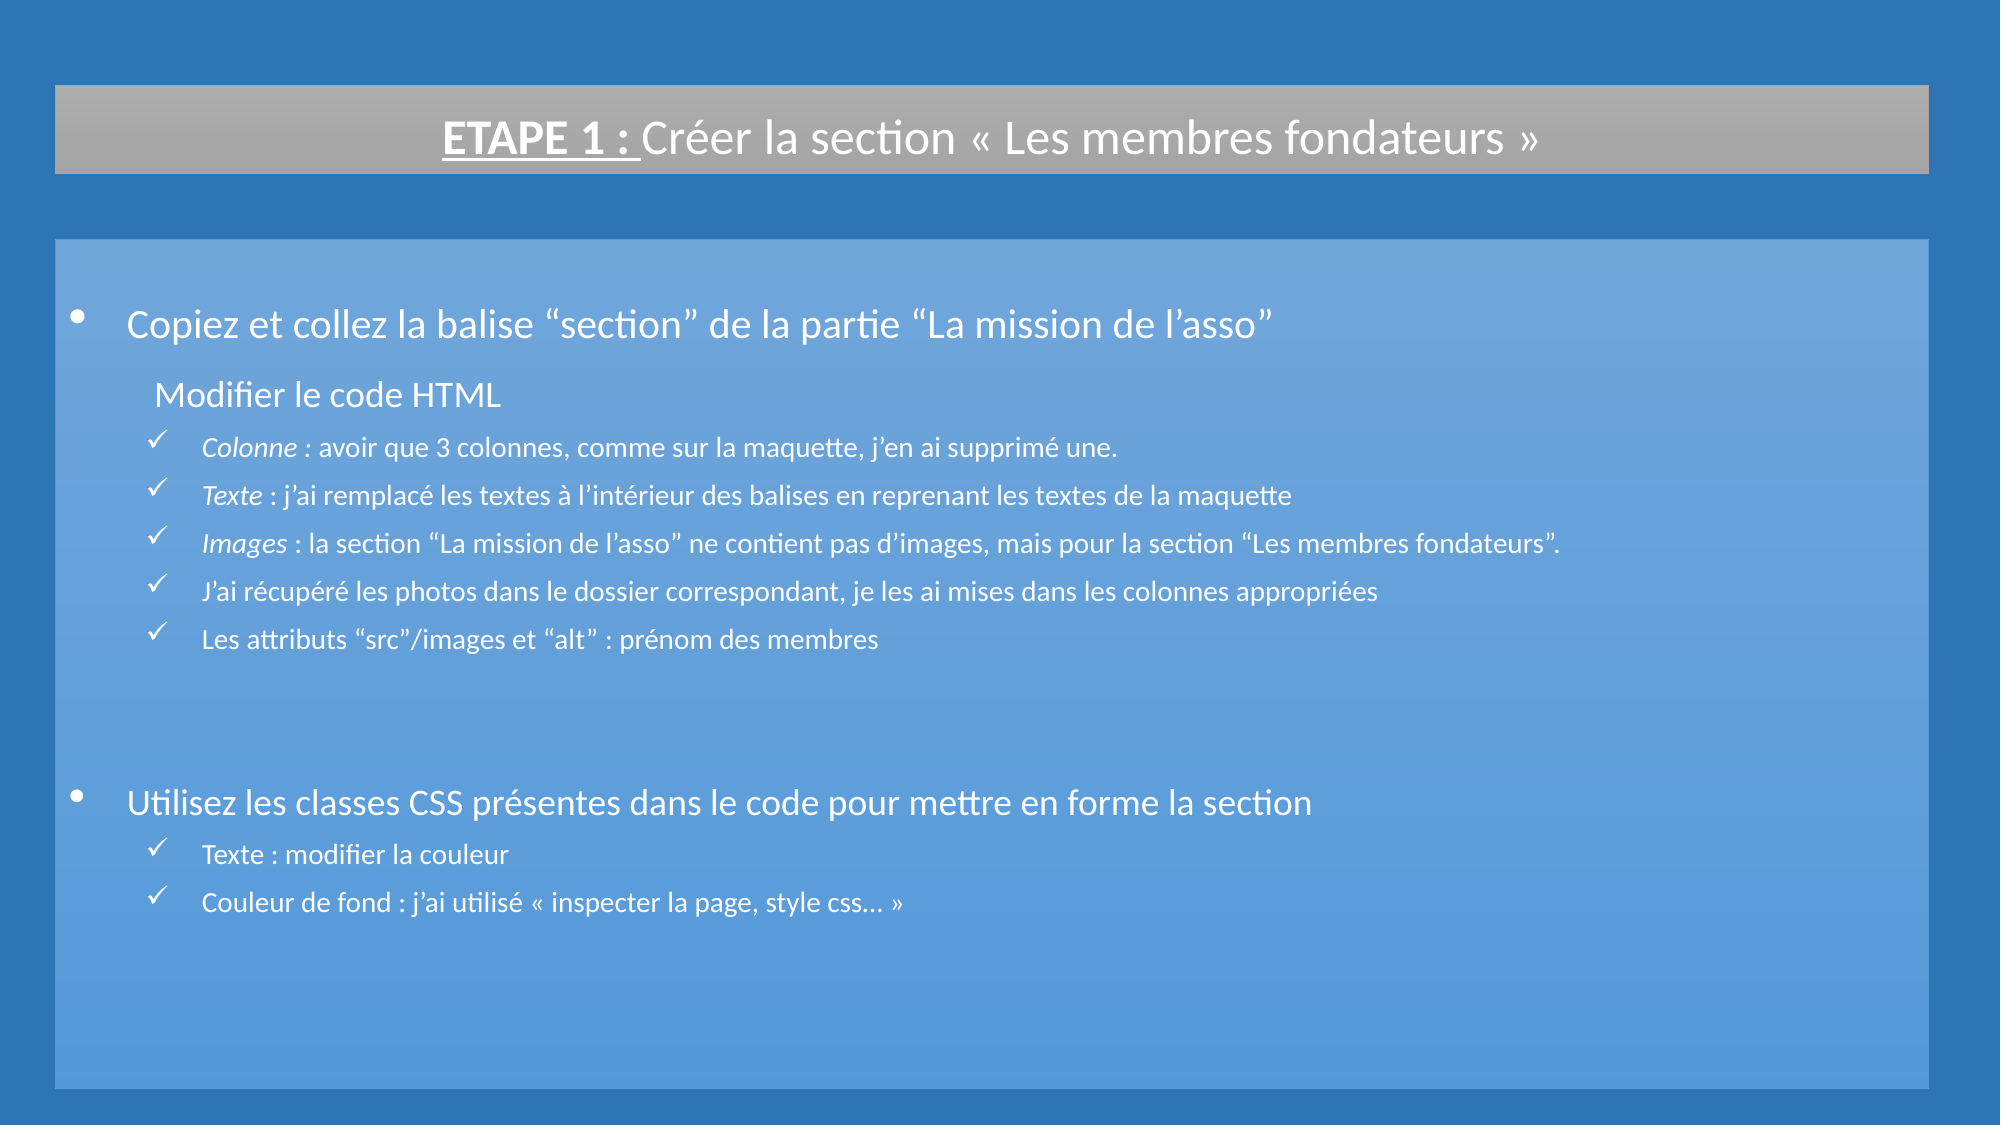

# ETAPE 1 : Créer la section « Les membres fondateurs »

Copiez et collez la balise “section” de la partie “La mission de l’asso”
 Modifier le code HTML
Colonne : avoir que 3 colonnes, comme sur la maquette, j’en ai supprimé une.
Texte : j’ai remplacé les textes à l’intérieur des balises en reprenant les textes de la maquette
Images : la section “La mission de l’asso” ne contient pas d’images, mais pour la section “Les membres fondateurs”.
J’ai récupéré les photos dans le dossier correspondant, je les ai mises dans les colonnes appropriées
Les attributs “src”/images et “alt” : prénom des membres

Utilisez les classes CSS présentes dans le code pour mettre en forme la section
Texte : modifier la couleur
Couleur de fond : j’ai utilisé « inspecter la page, style css… »